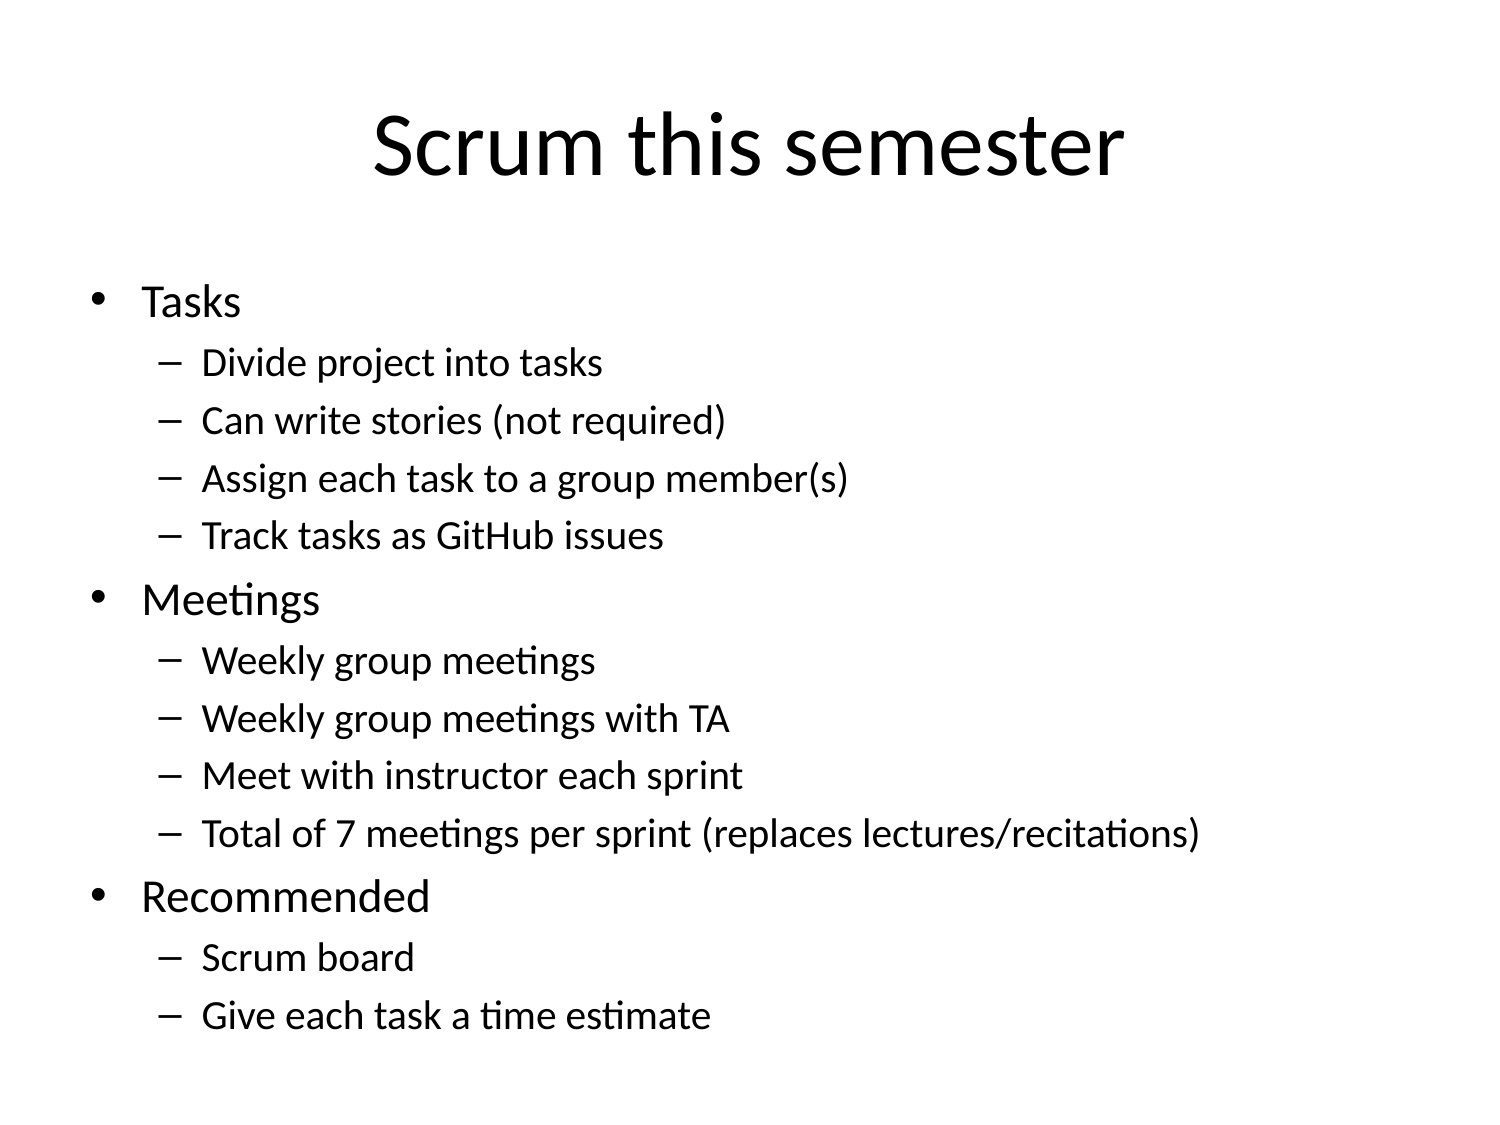

# Scrum this semester
Tasks
Divide project into tasks
Can write stories (not required)
Assign each task to a group member(s)
Track tasks as GitHub issues
Meetings
Weekly group meetings
Weekly group meetings with TA
Meet with instructor each sprint
Total of 7 meetings per sprint (replaces lectures/recitations)
Recommended
Scrum board
Give each task a time estimate